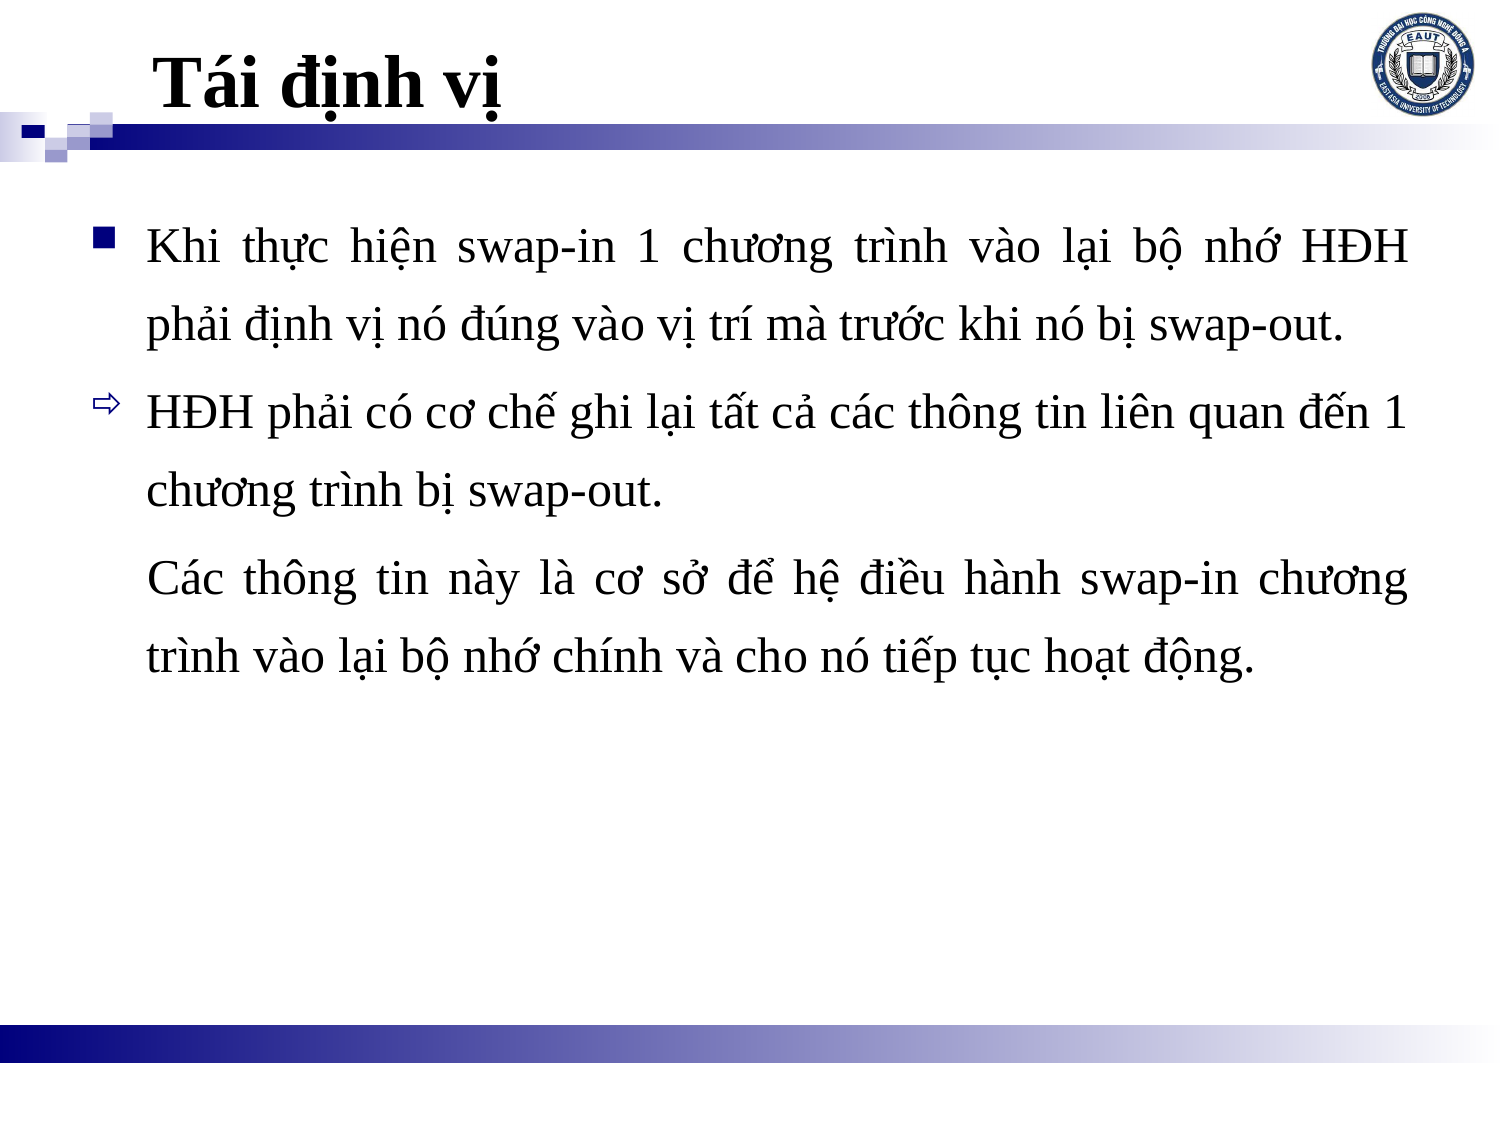

# Tái định vị
Khi thực hiện swap-in 1 chương trình vào lại bộ nhớ HĐH phải định vị nó đúng vào vị trí mà trước khi nó bị swap-out.
HĐH phải có cơ chế ghi lại tất cả các thông tin liên quan đến 1 chương trình bị swap-out.
   Các thông tin này là cơ sở để hệ điều hành swap-in chương trình vào lại bộ nhớ chính và cho nó tiếp tục hoạt động.